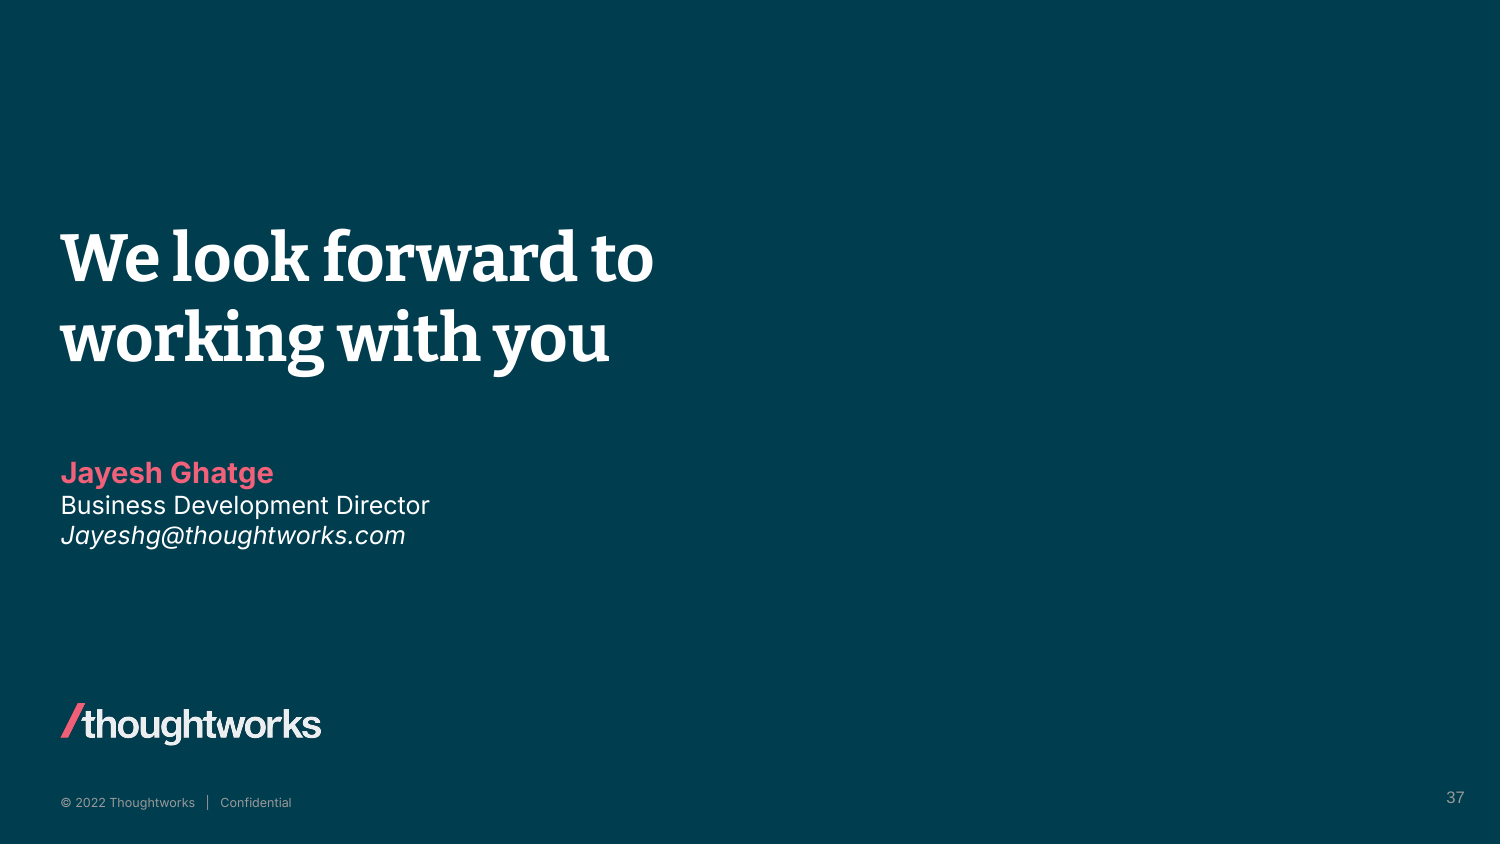

# We look forward to working with you

Jayesh Ghatge
Business Development Director
Jayeshg@thoughtworks.com
37